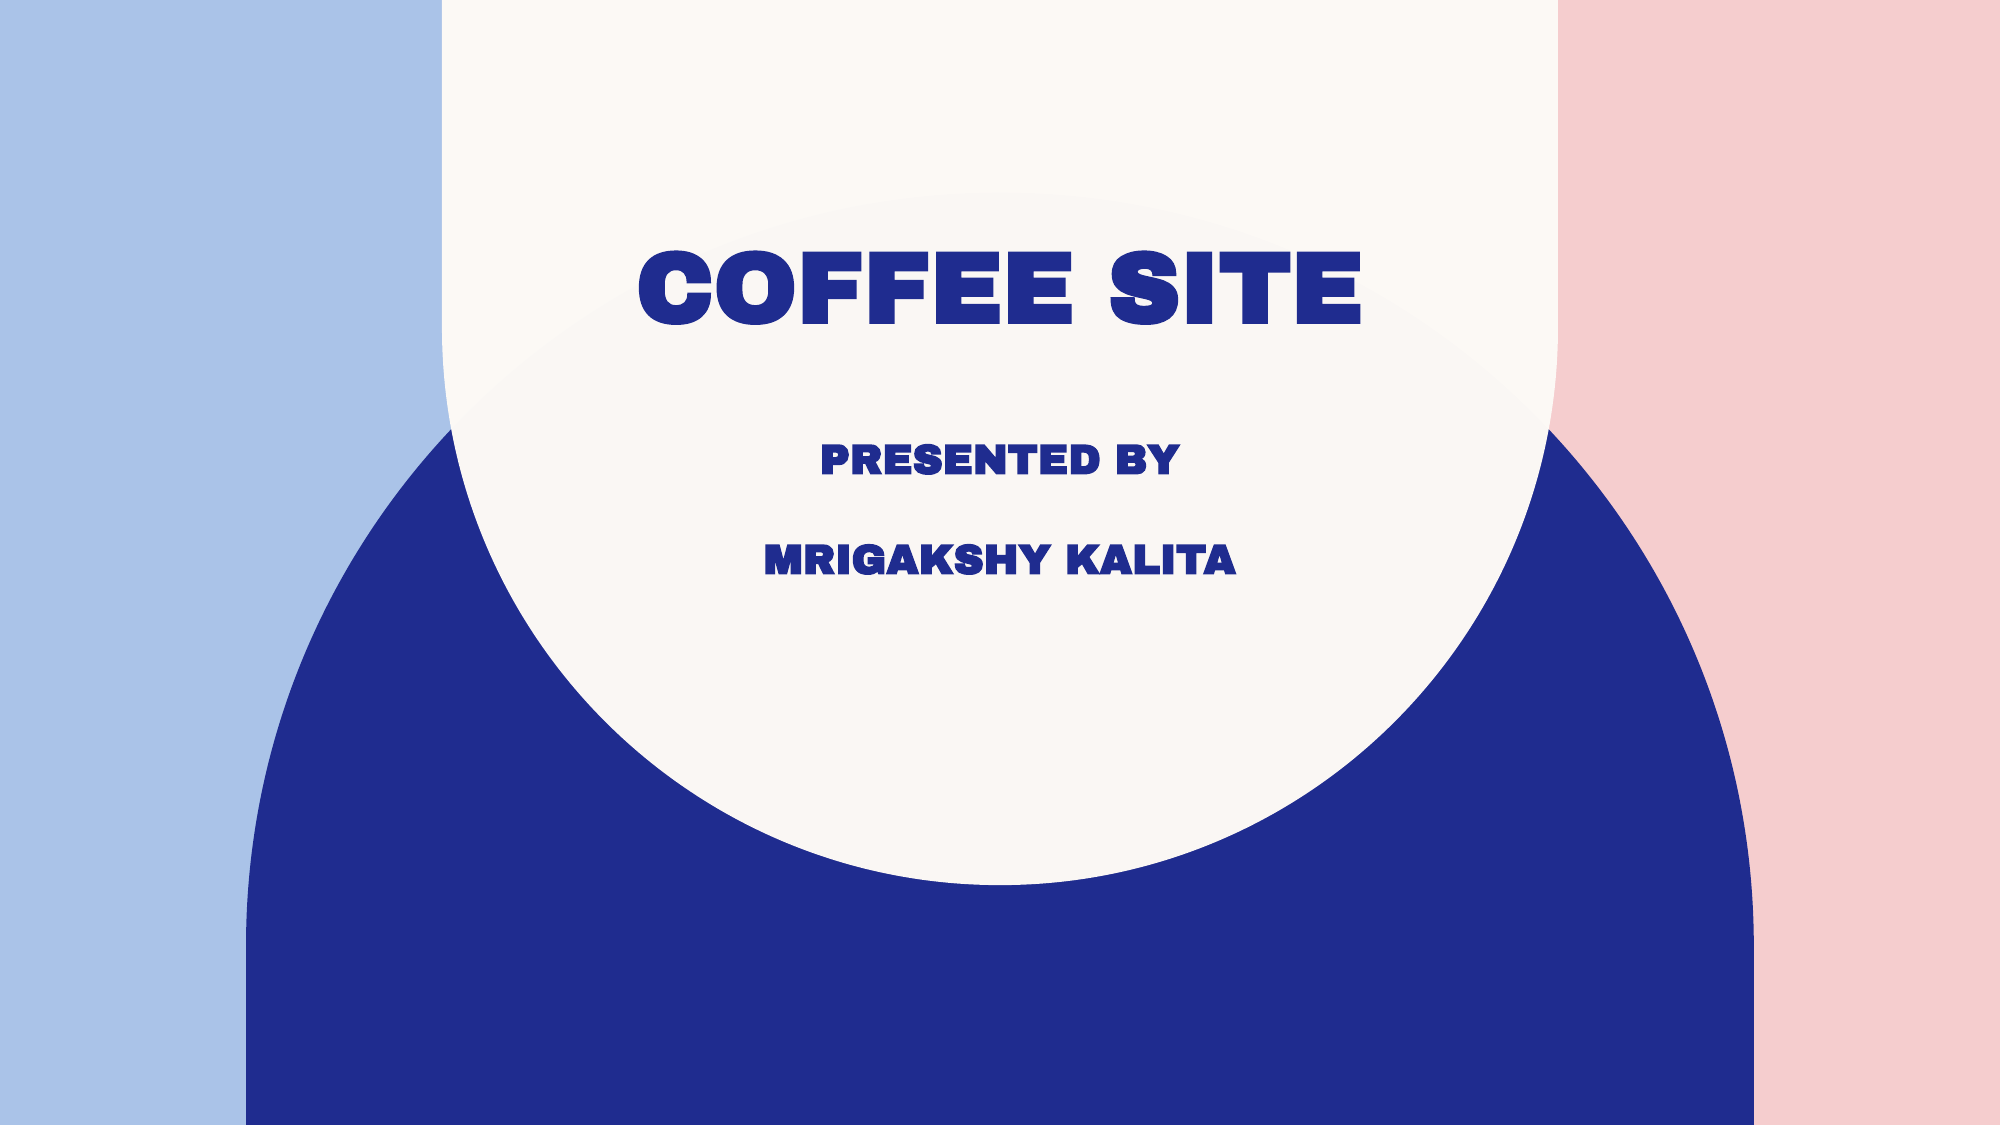

# COFFEE SITE Presented by Mrigakshy kalita